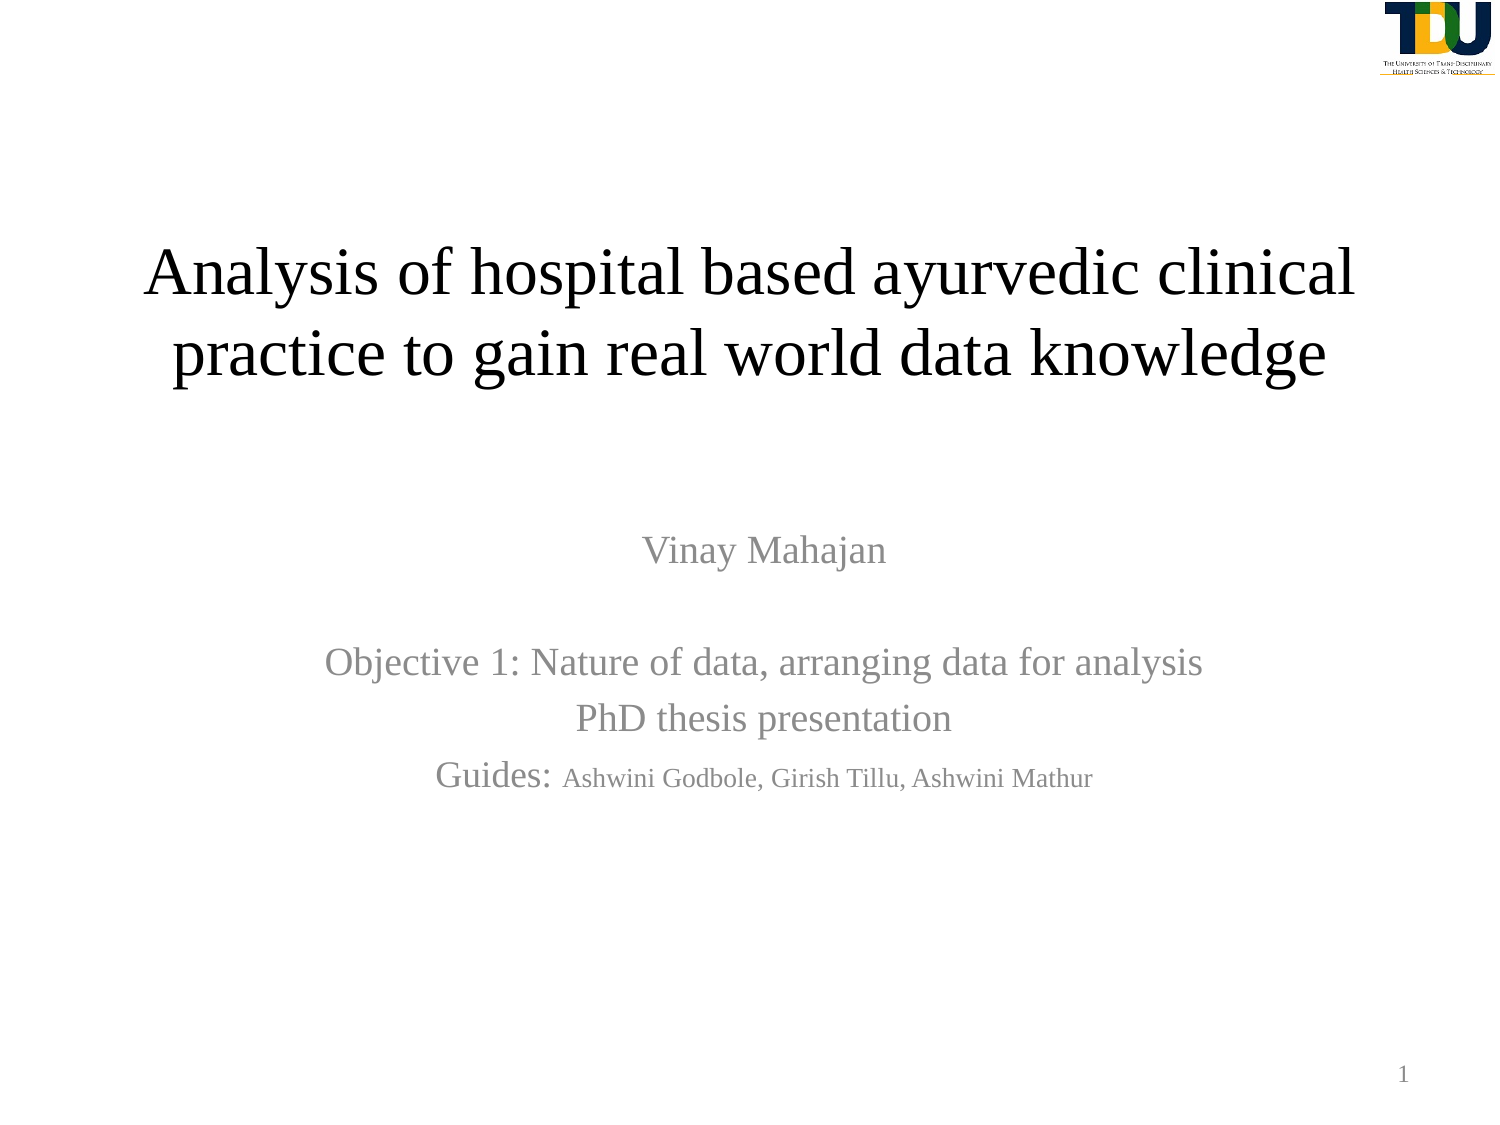

# Analysis of hospital based ayurvedic clinical practice to gain real world data knowledge
Vinay Mahajan

Objective 1: Nature of data, arranging data for analysis
PhD thesis presentation
Guides: Ashwini Godbole, Girish Tillu, Ashwini Mathur
1